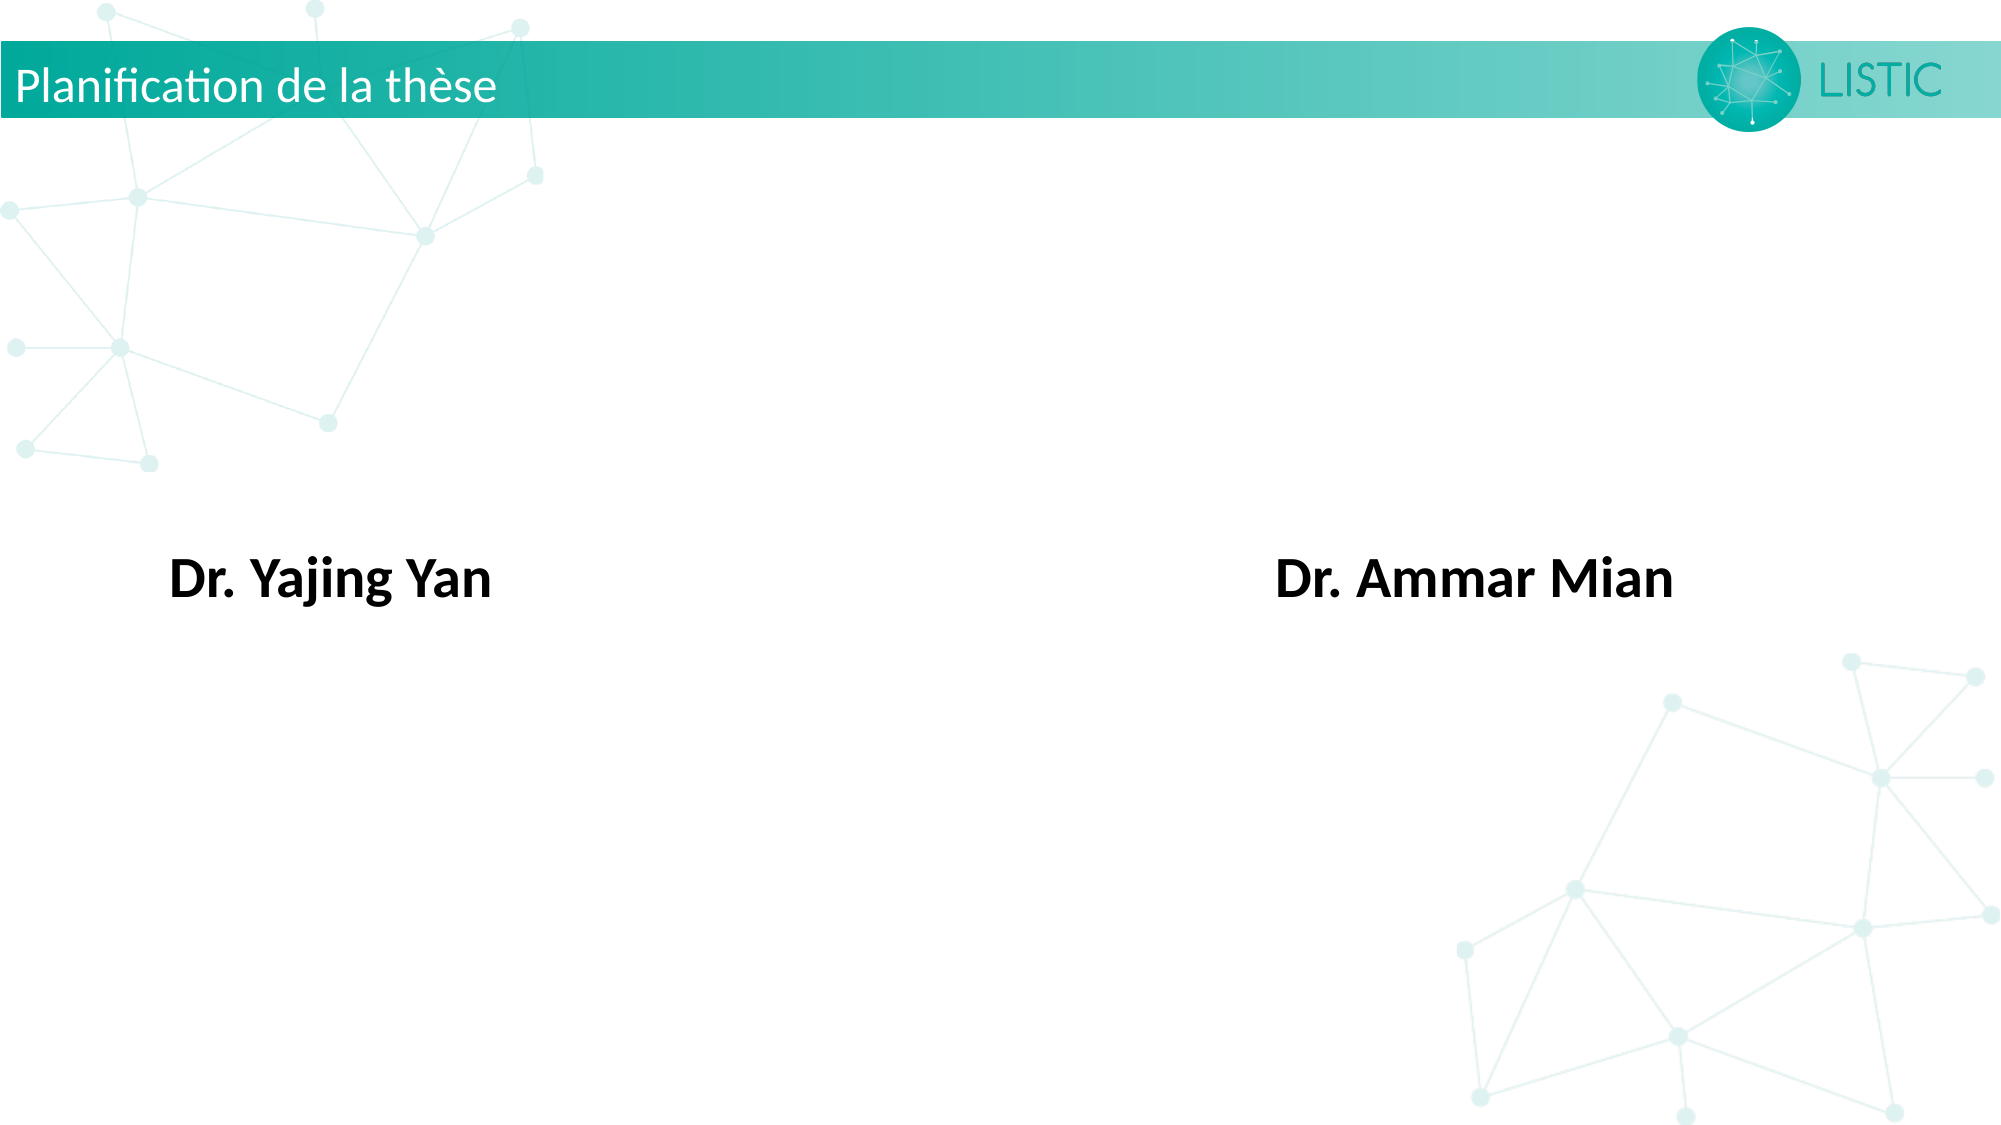

Planification de la thèse
Dr. Yajing Yan
Dr. Ammar Mian